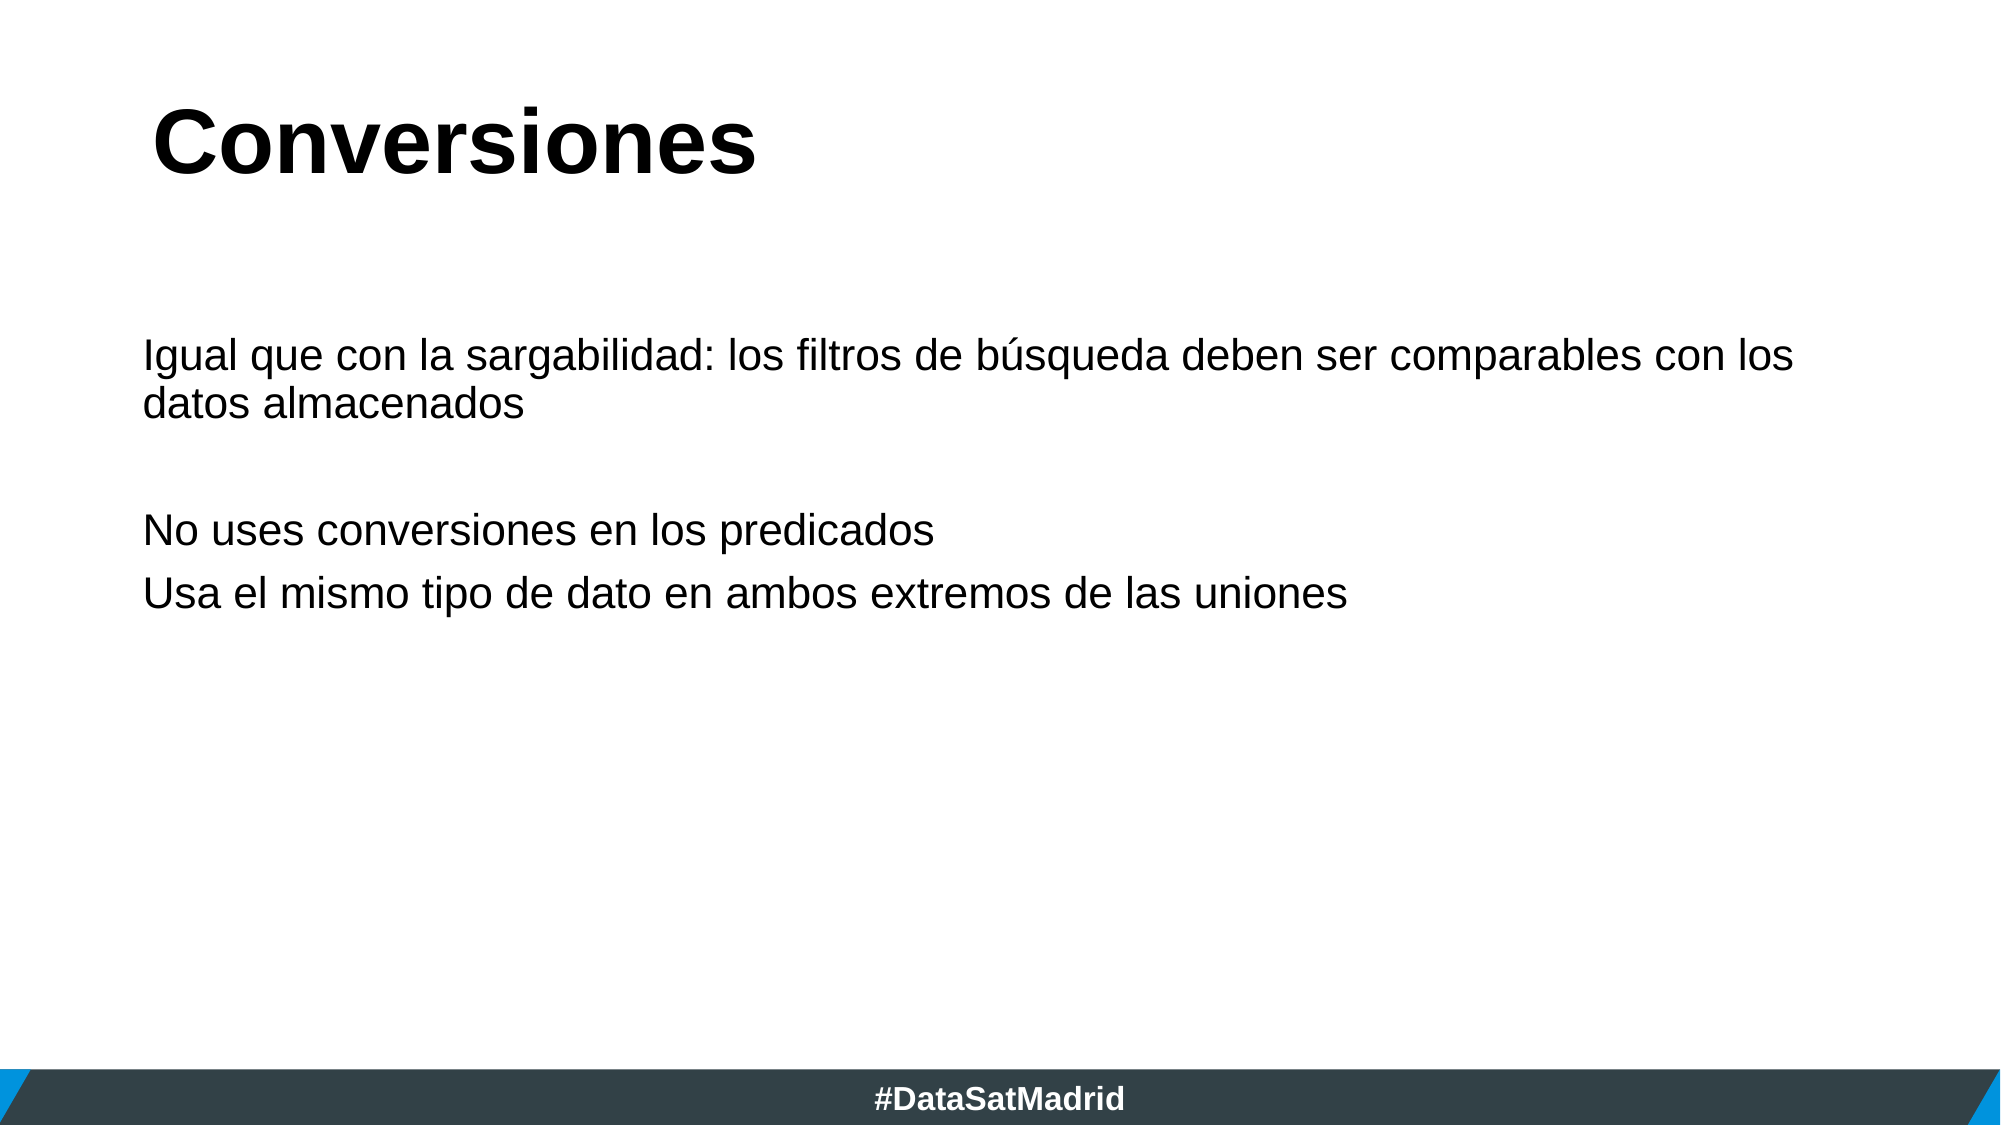

# Conversiones
Igual que con la sargabilidad: los filtros de búsqueda deben ser comparables con los datos almacenados

No uses conversiones en los predicados
Usa el mismo tipo de dato en ambos extremos de las uniones